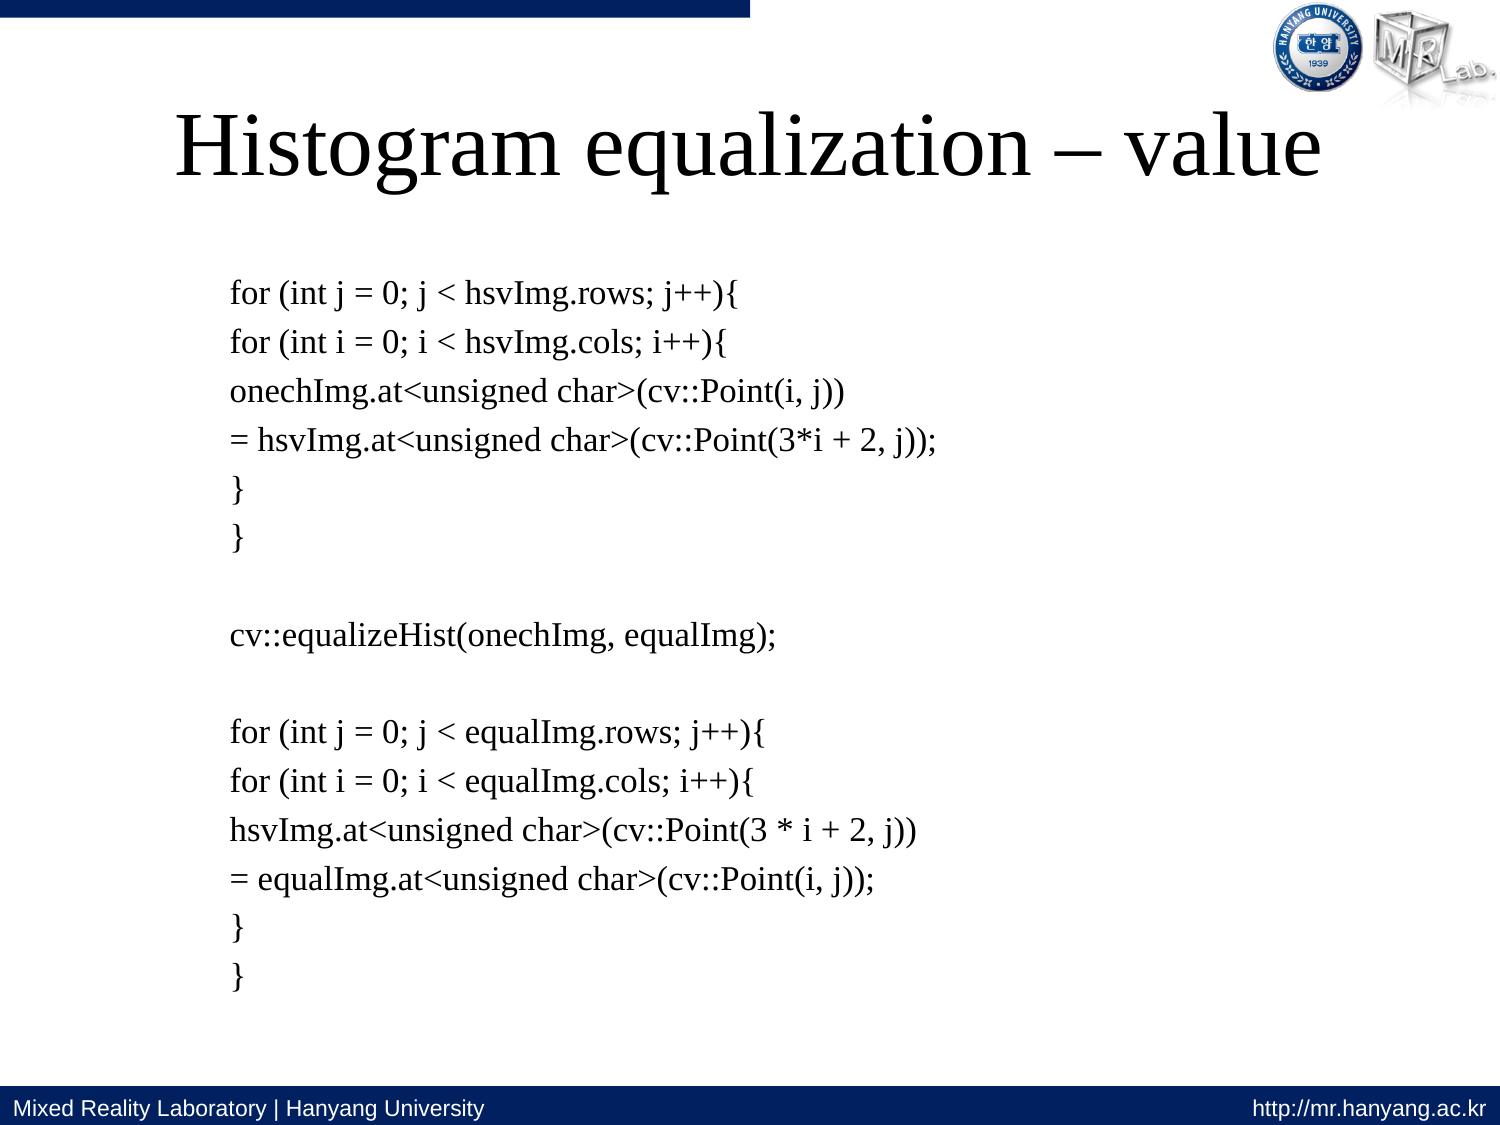

# Histogram equalization – value
	for (int j = 0; j < hsvImg.rows; j++){
		for (int i = 0; i < hsvImg.cols; i++){
			onechImg.at<unsigned char>(cv::Point(i, j))
				= hsvImg.at<unsigned char>(cv::Point(3*i + 2, j));
		}
	}

	cv::equalizeHist(onechImg, equalImg);

	for (int j = 0; j < equalImg.rows; j++){
		for (int i = 0; i < equalImg.cols; i++){
			hsvImg.at<unsigned char>(cv::Point(3 * i + 2, j))
				= equalImg.at<unsigned char>(cv::Point(i, j));
		}
	}